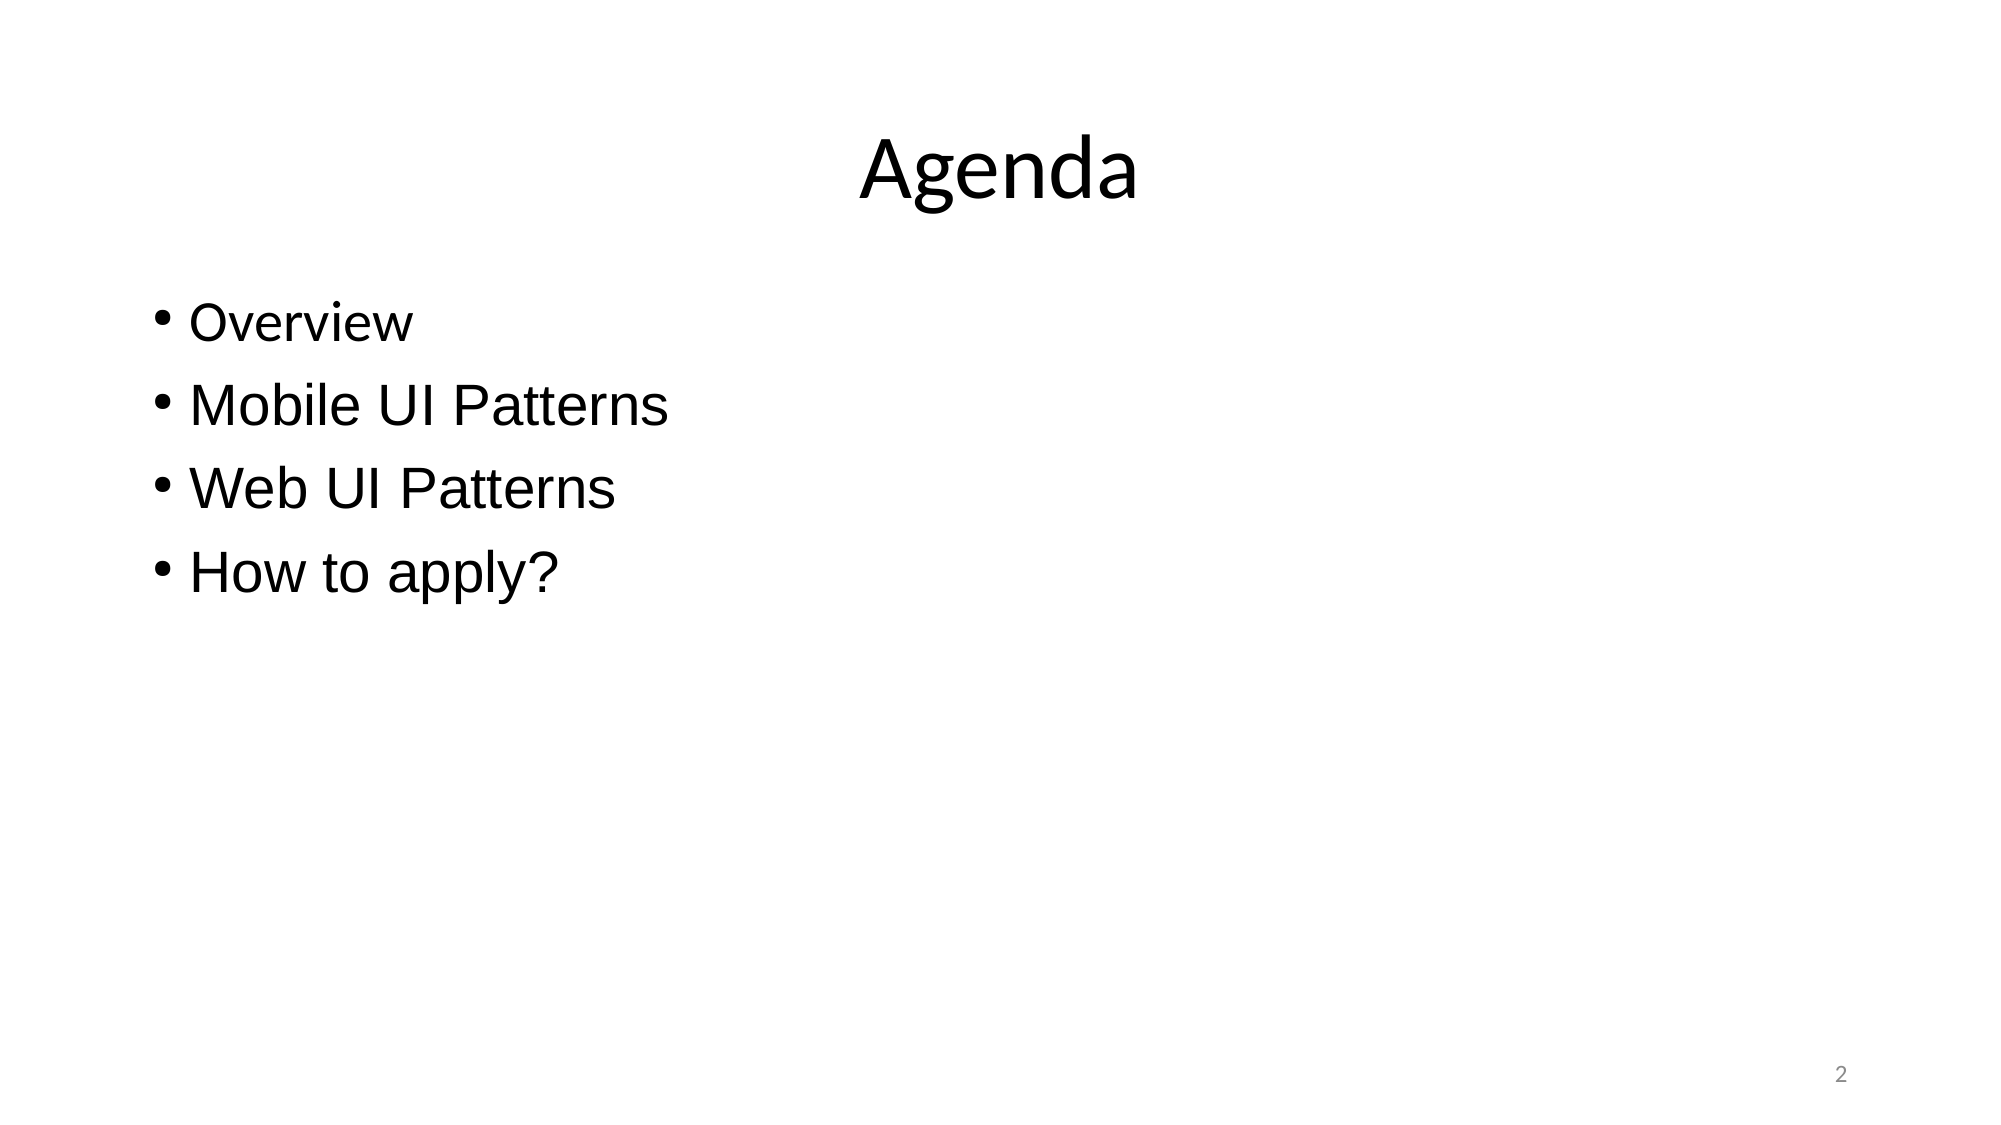

Agenda
Overview
Mobile UI Patterns
Web UI Patterns
How to apply?

2